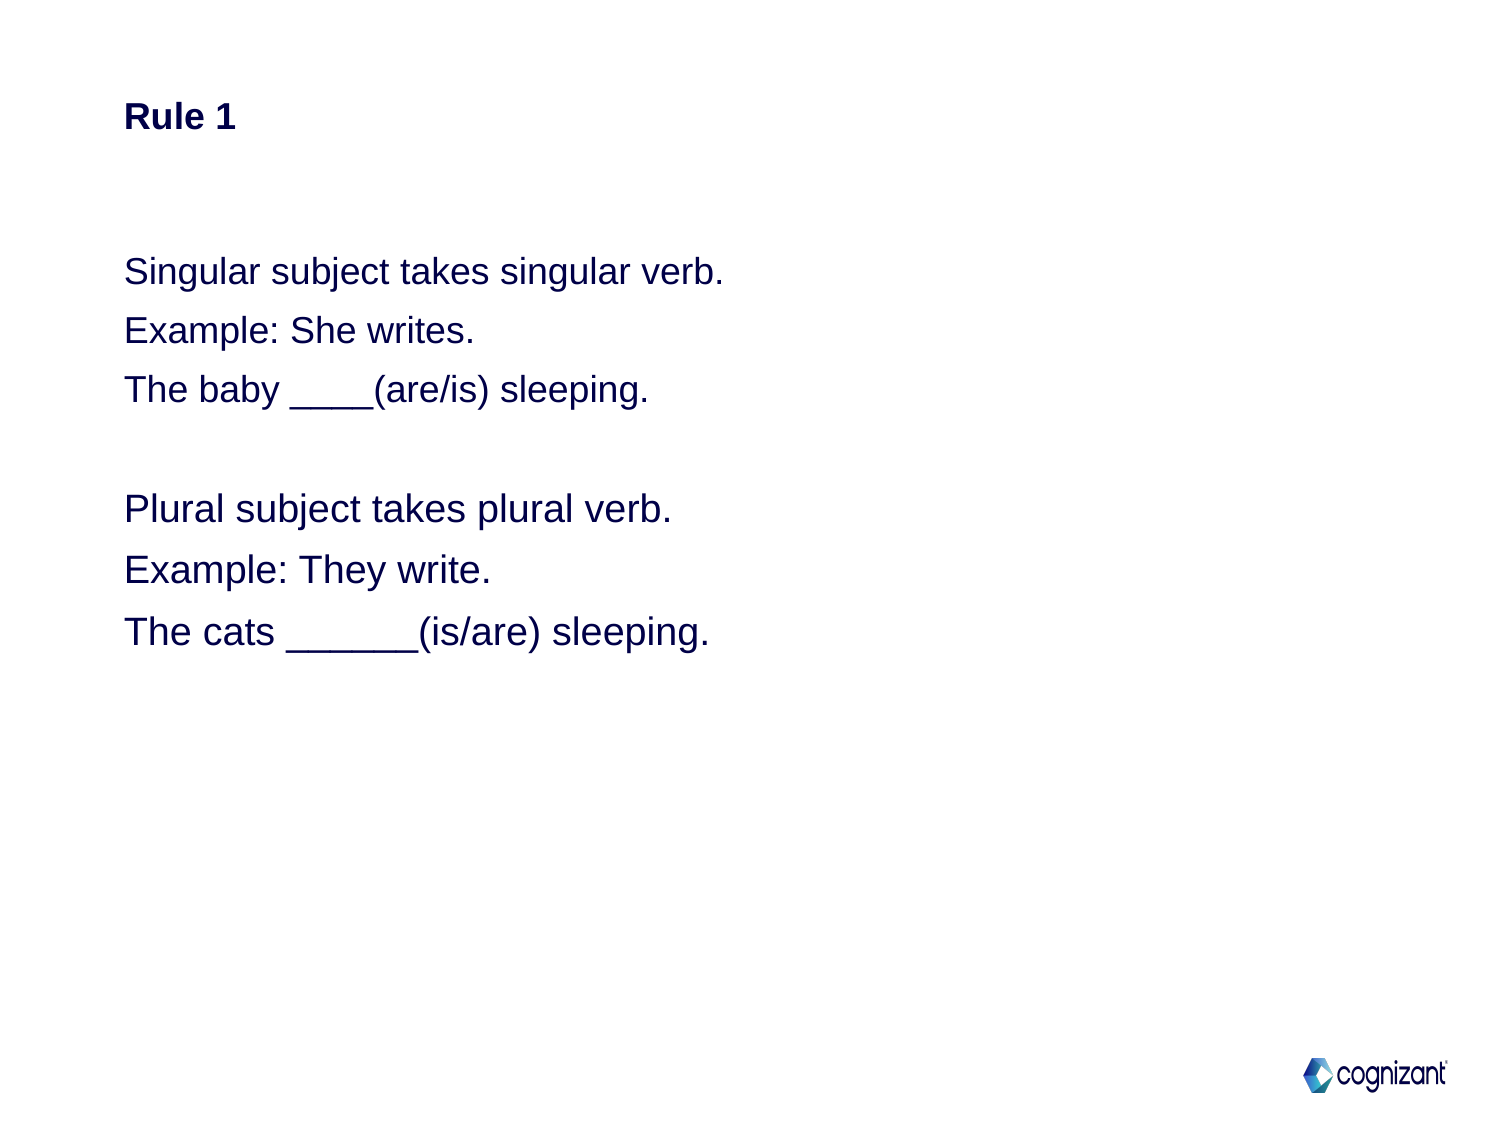

# Rule 1
Singular subject takes singular verb.
Example: She writes.
The baby ____(are/is) sleeping.

Plural subject takes plural verb.
Example: They write.
The cats ______(is/are) sleeping.